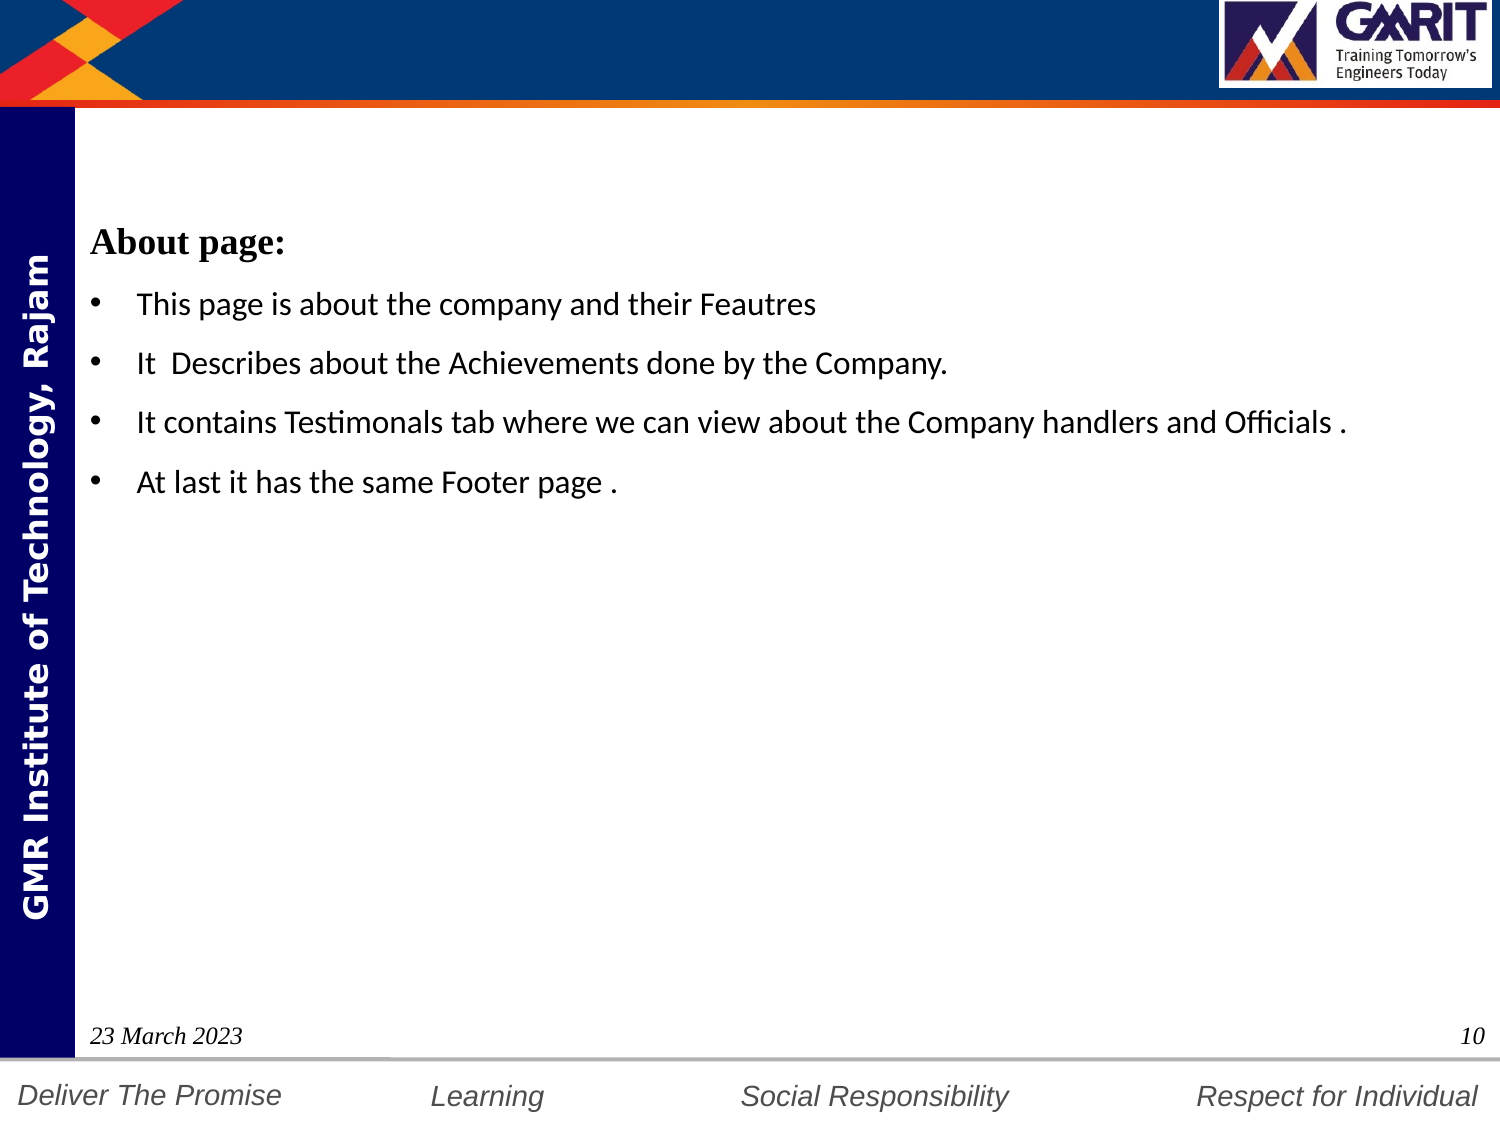

About page:
This page is about the company and their Feautres
It  Describes about the Achievements done by the Company.
It contains Testimonals tab where we can view about the Company handlers and Officials .
At last it has the same Footer page .

23 March 2023
10